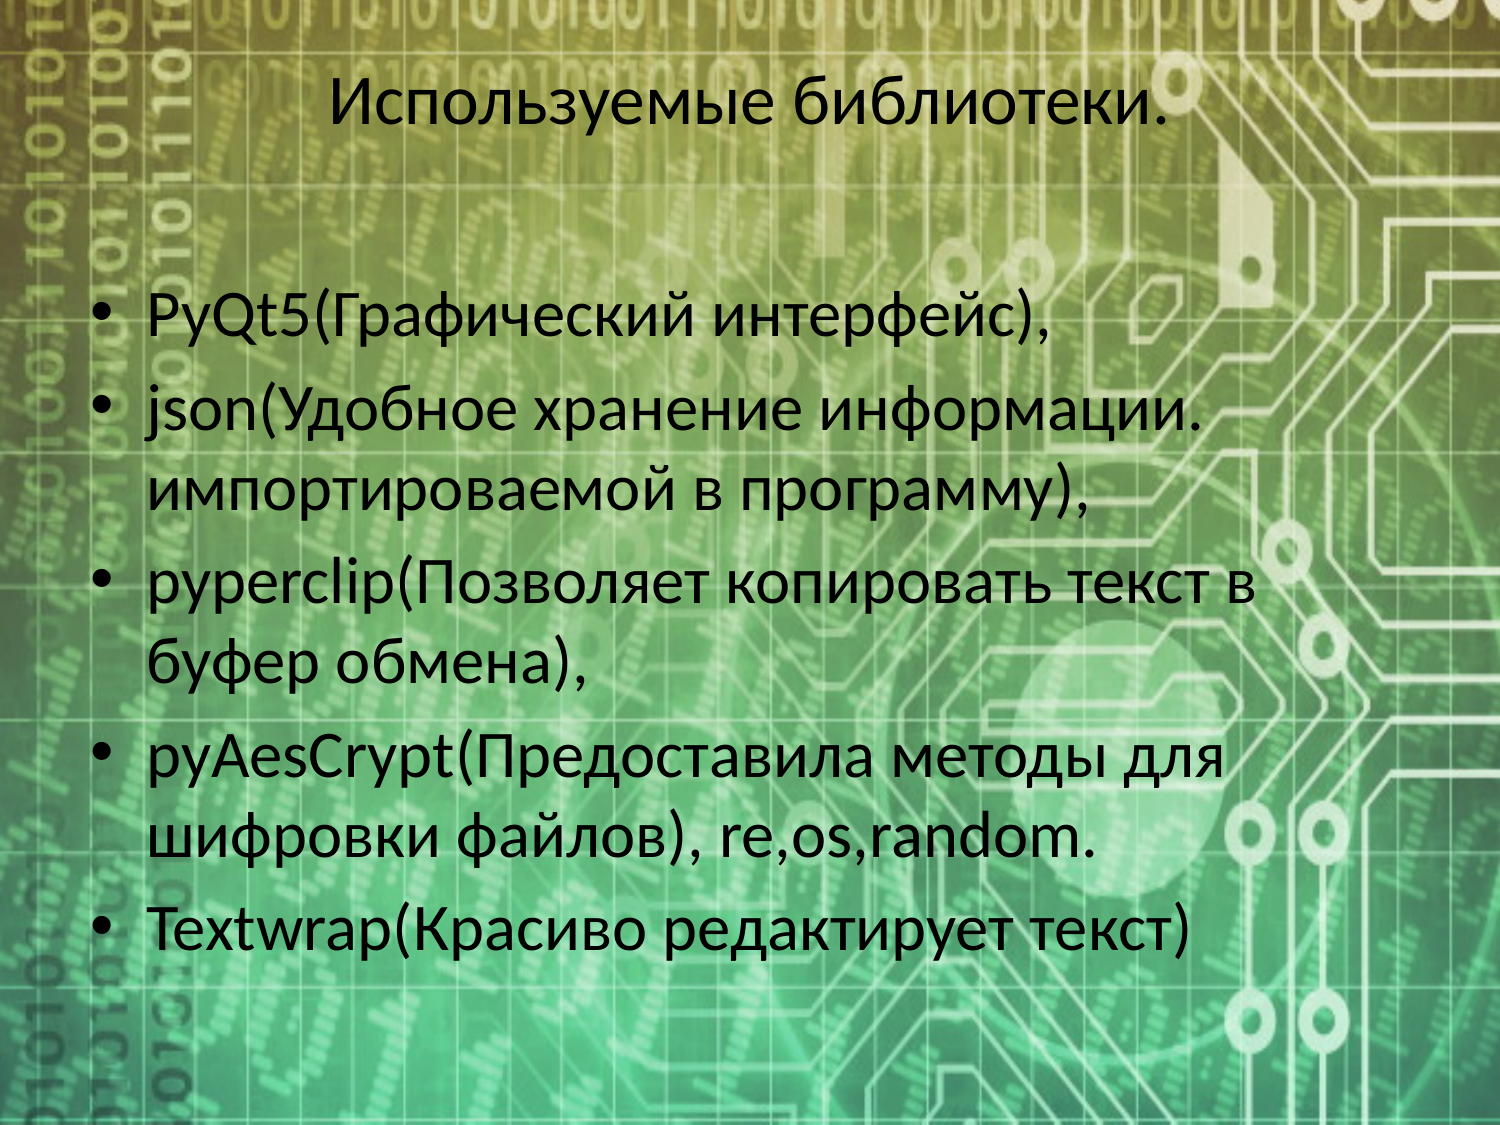

# Используемые библиотеки.
PyQt5(Графический интерфейс),
json(Удобное хранение информации. импортироваемой в программу),
pyperclip(Позволяет копировать текст в буфер обмена),
pyAesCrypt(Предоставила методы для шифровки файлов), re,os,random.
Textwrap(Красиво редактирует текст)